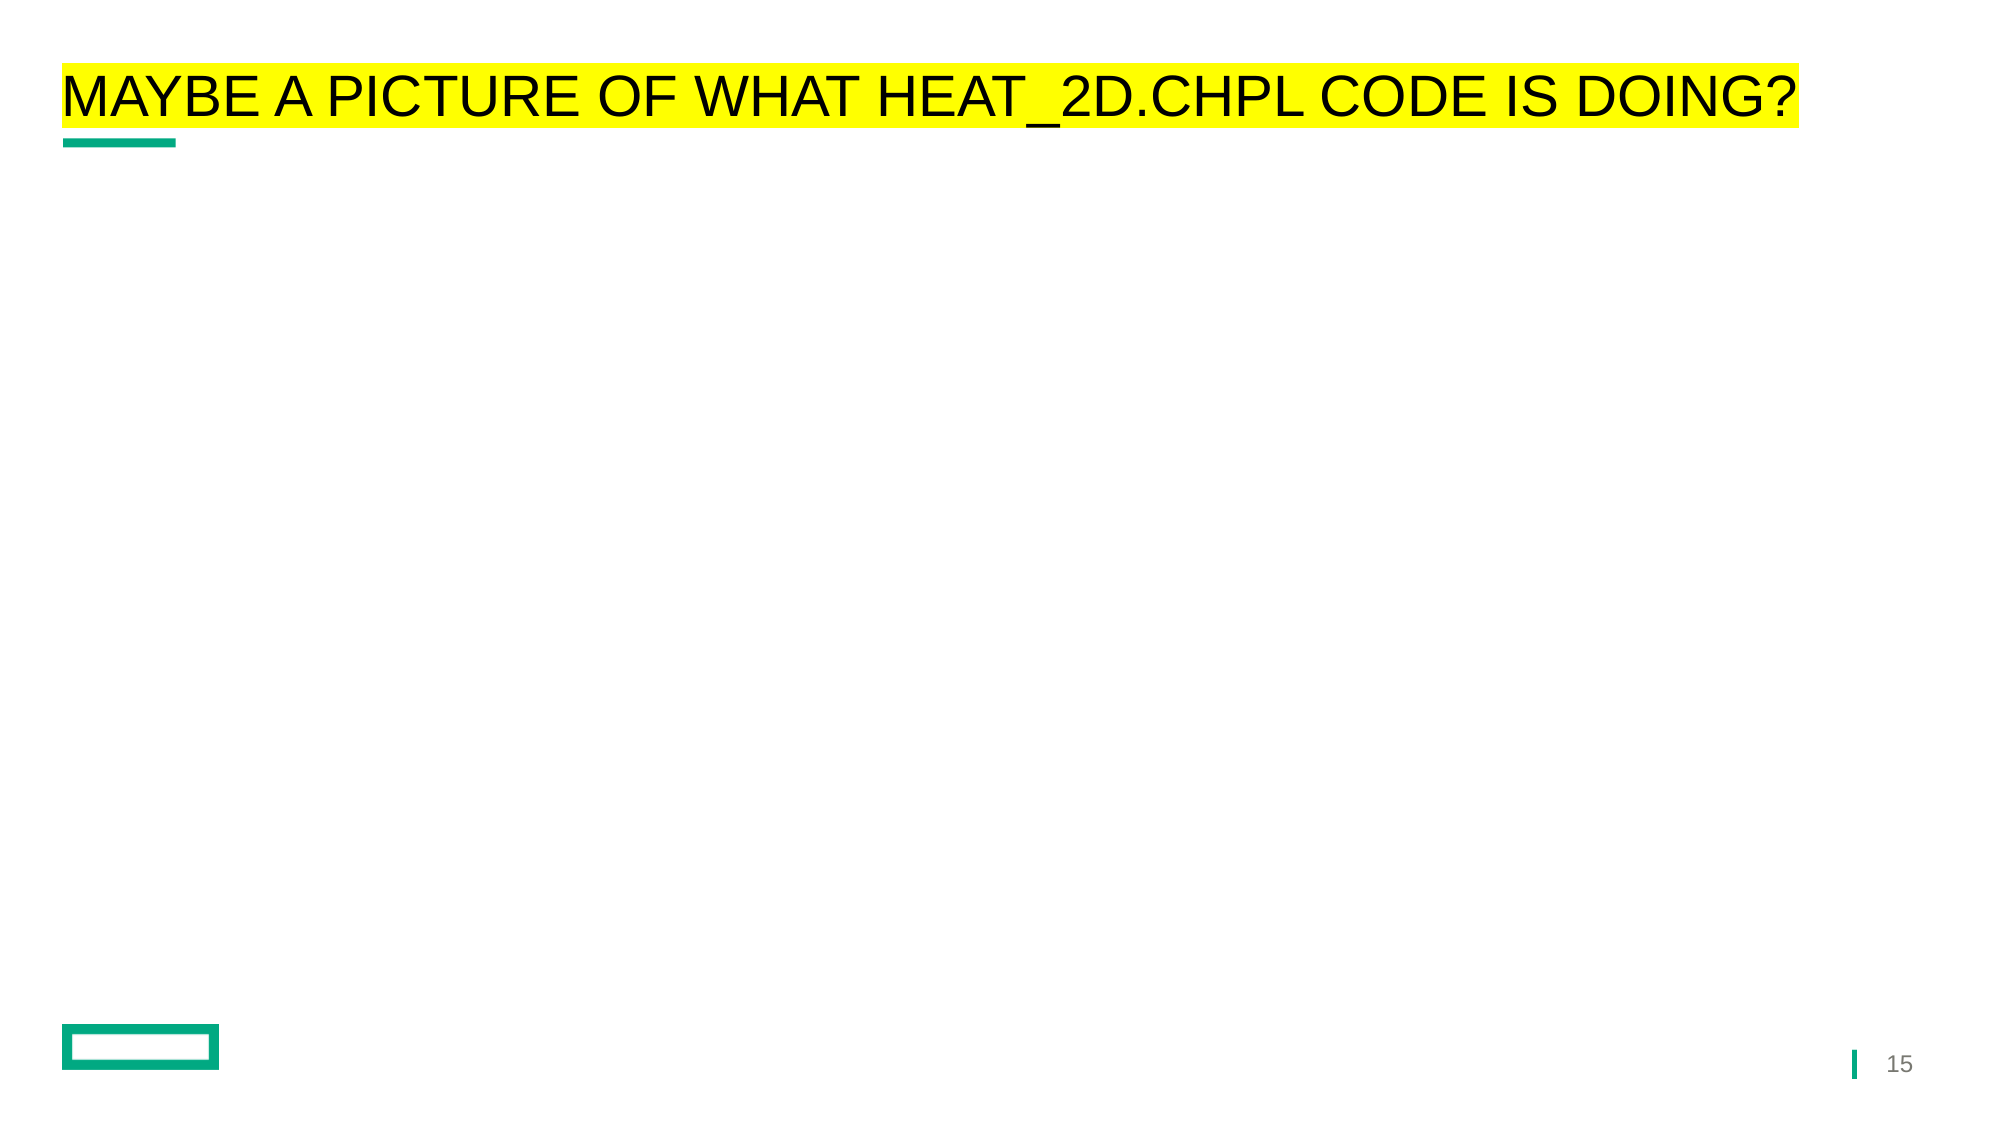

# Maybe a picture of what heat_2d.chpl code is doing?

15